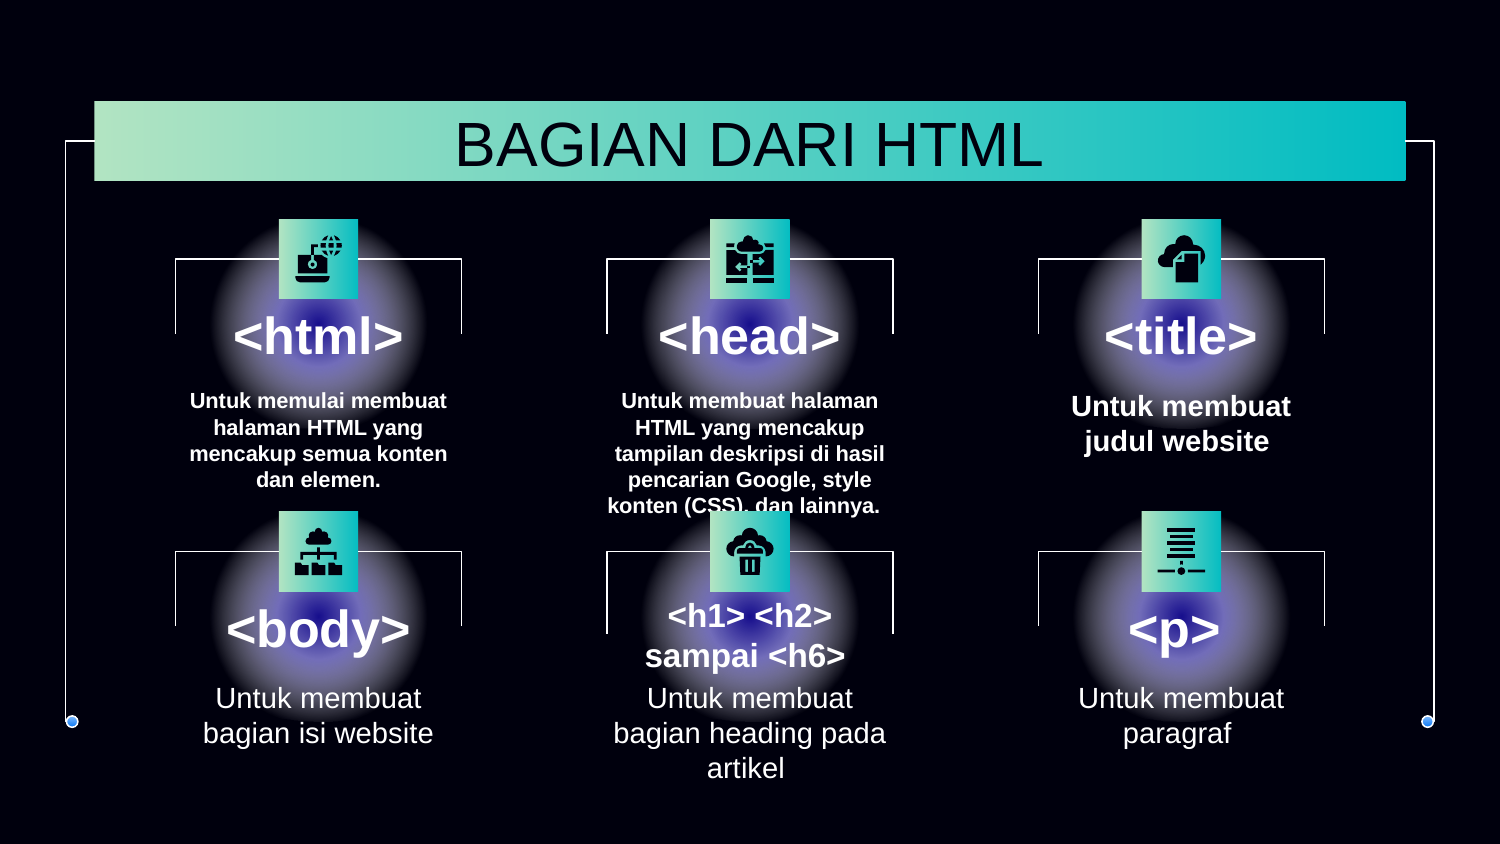

# BAGIAN DARI HTML

<html>
<head>
<title>
Untuk memulai membuat halaman HTML yang mencakup semua konten dan elemen.
Untuk membuat halaman HTML yang mencakup tampilan deskripsi di hasil pencarian Google, style konten (CSS), dan lainnya.
Untuk membuat judul website

<body>
<p>
<h1> <h2> sampai <h6>
Untuk membuat bagian isi website
Untuk membuat bagian heading pada artikel
Untuk membuat paragraf